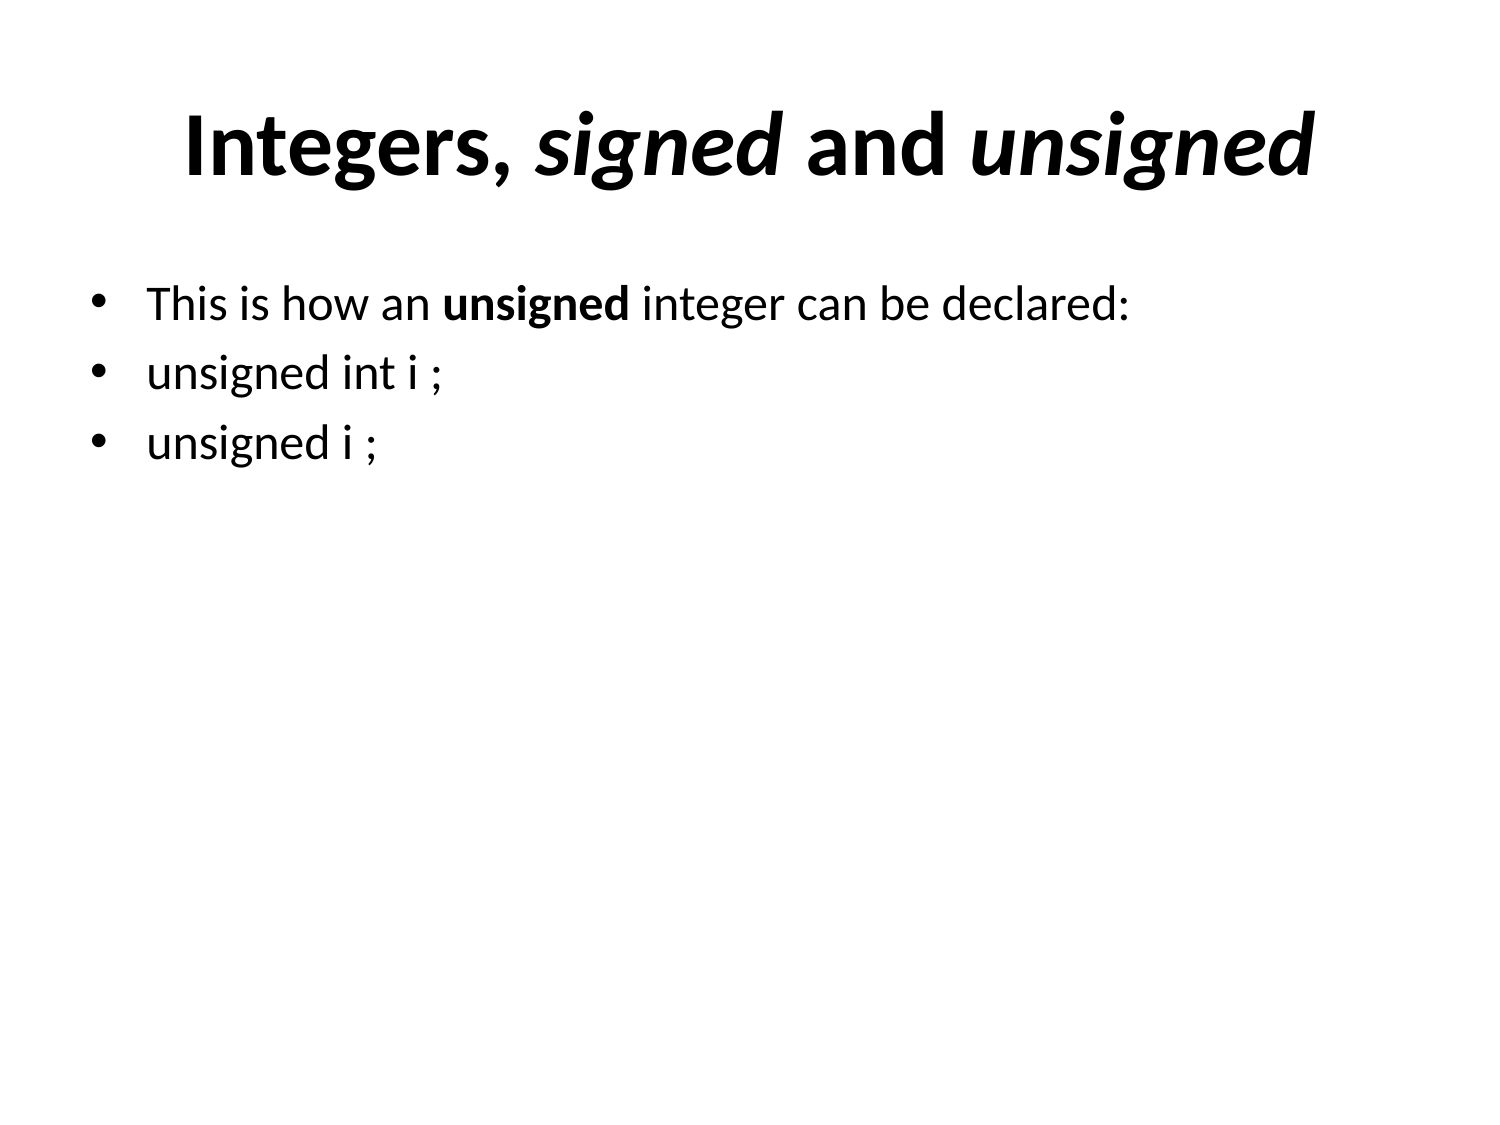

# Integers, signed and unsigned
This is how an unsigned integer can be declared:
unsigned int i ;
unsigned i ;